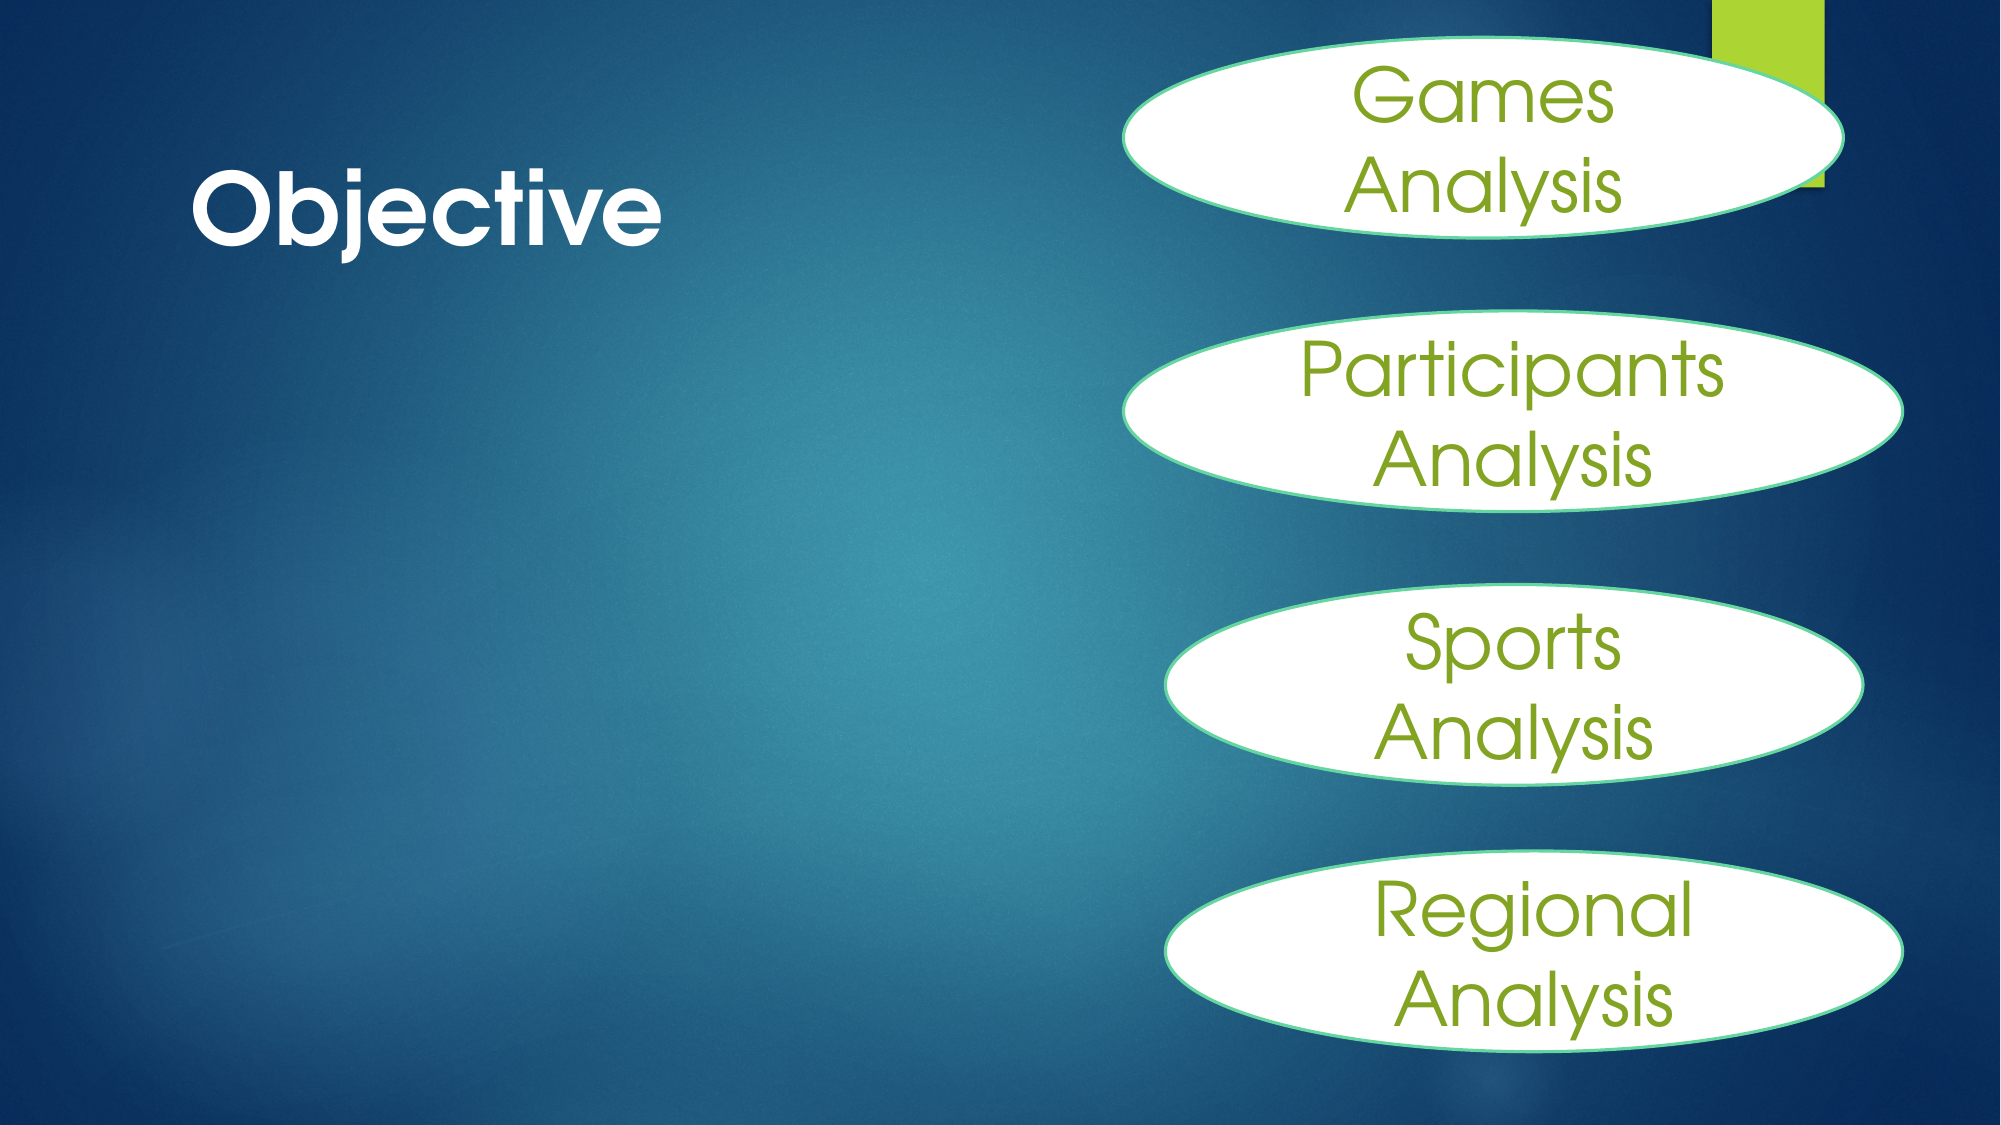

Games Analysis
Objective
Participants Analysis
Sports Analysis
Regional Analysis